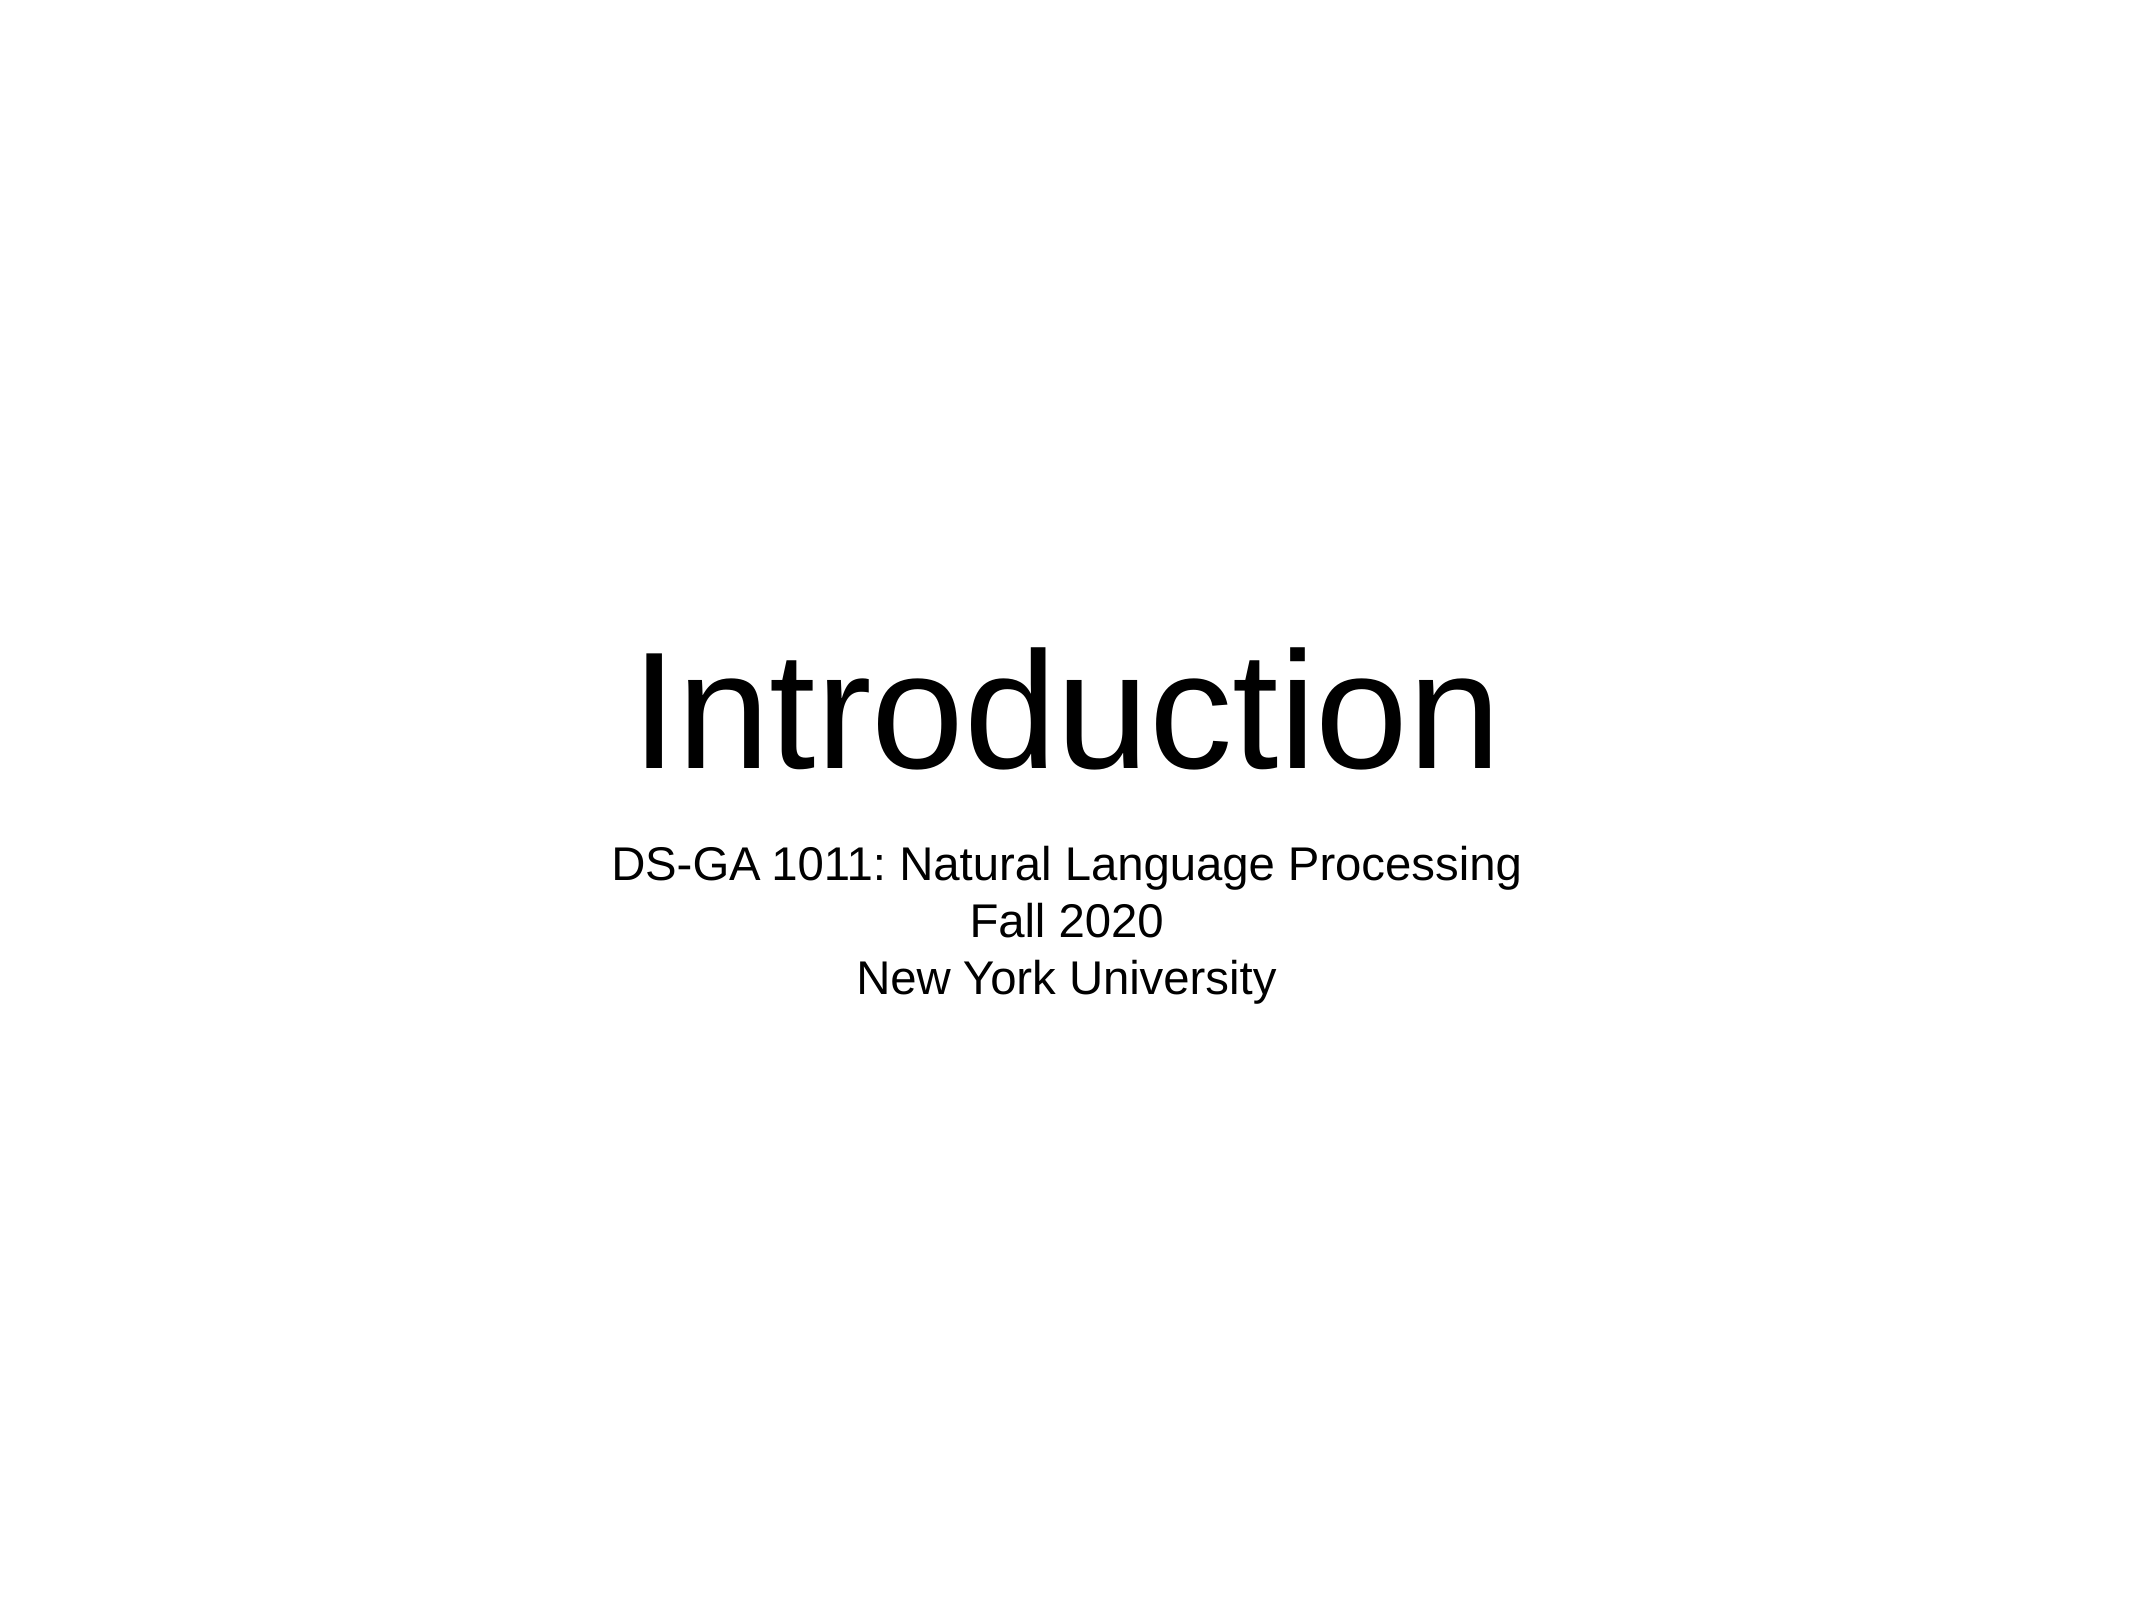

# Introduction
DS-GA 1011: Natural Language Processing
Fall 2020
New York University